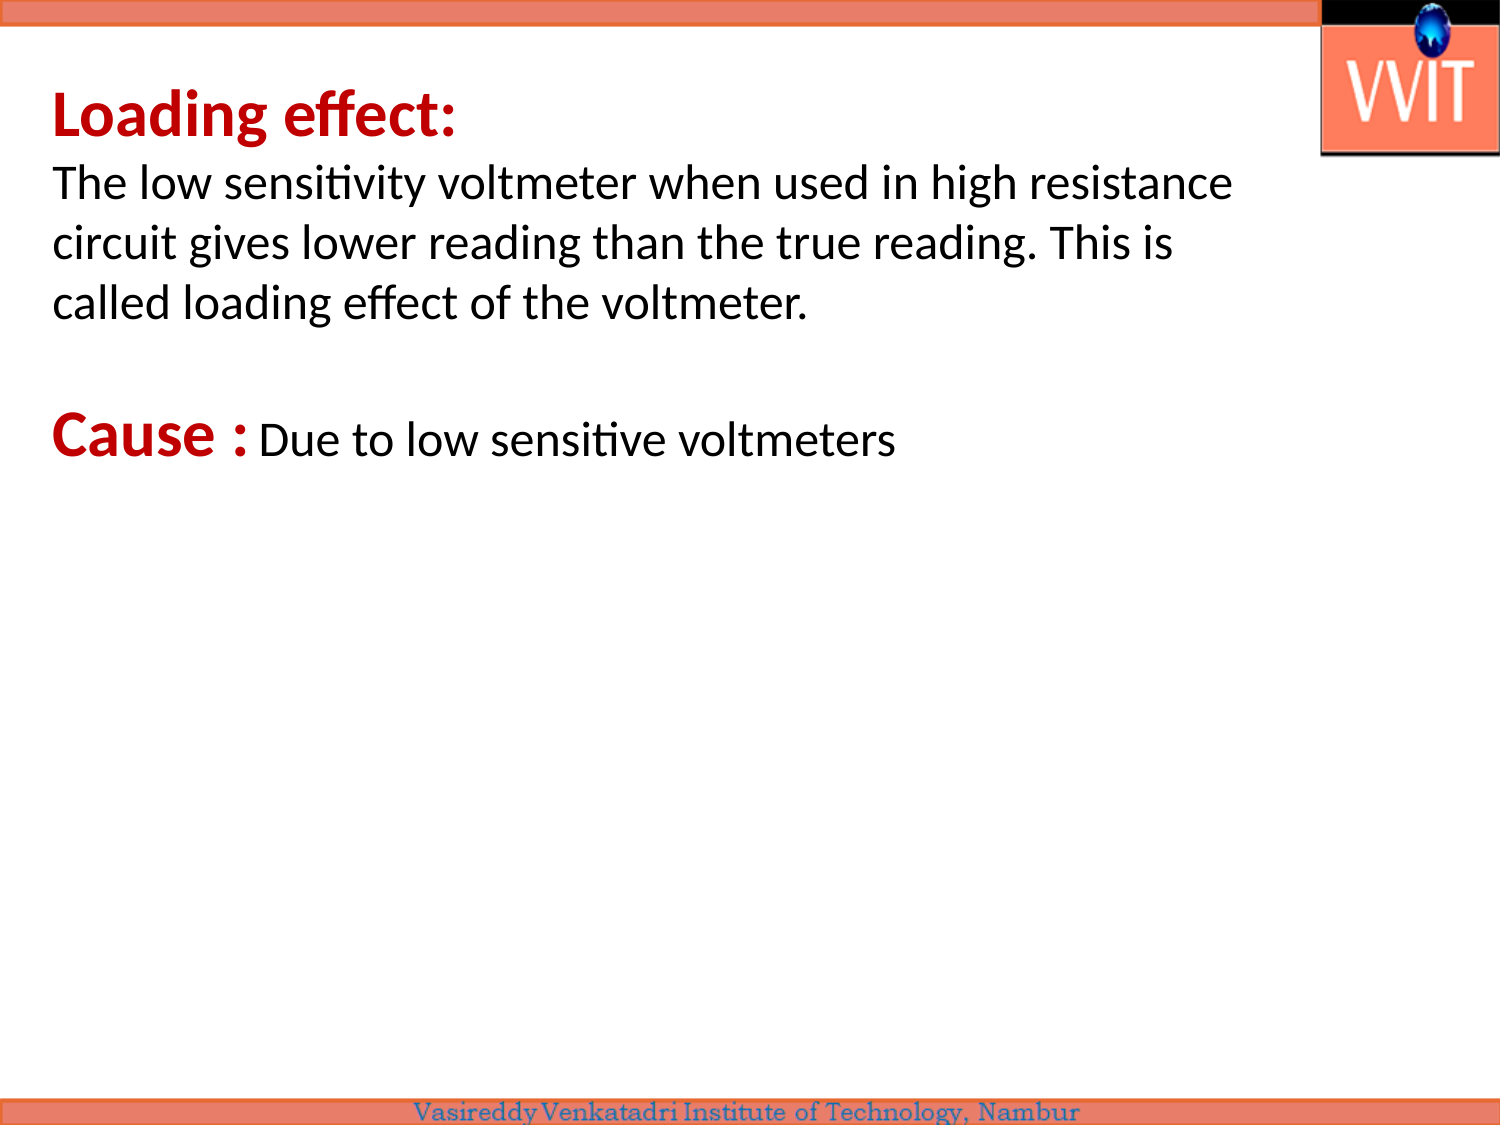

Loading effect:
The low sensitivity voltmeter when used in high resistance circuit gives lower reading than the true reading. This is called loading effect of the voltmeter.

Cause : Due to low sensitive voltmeters